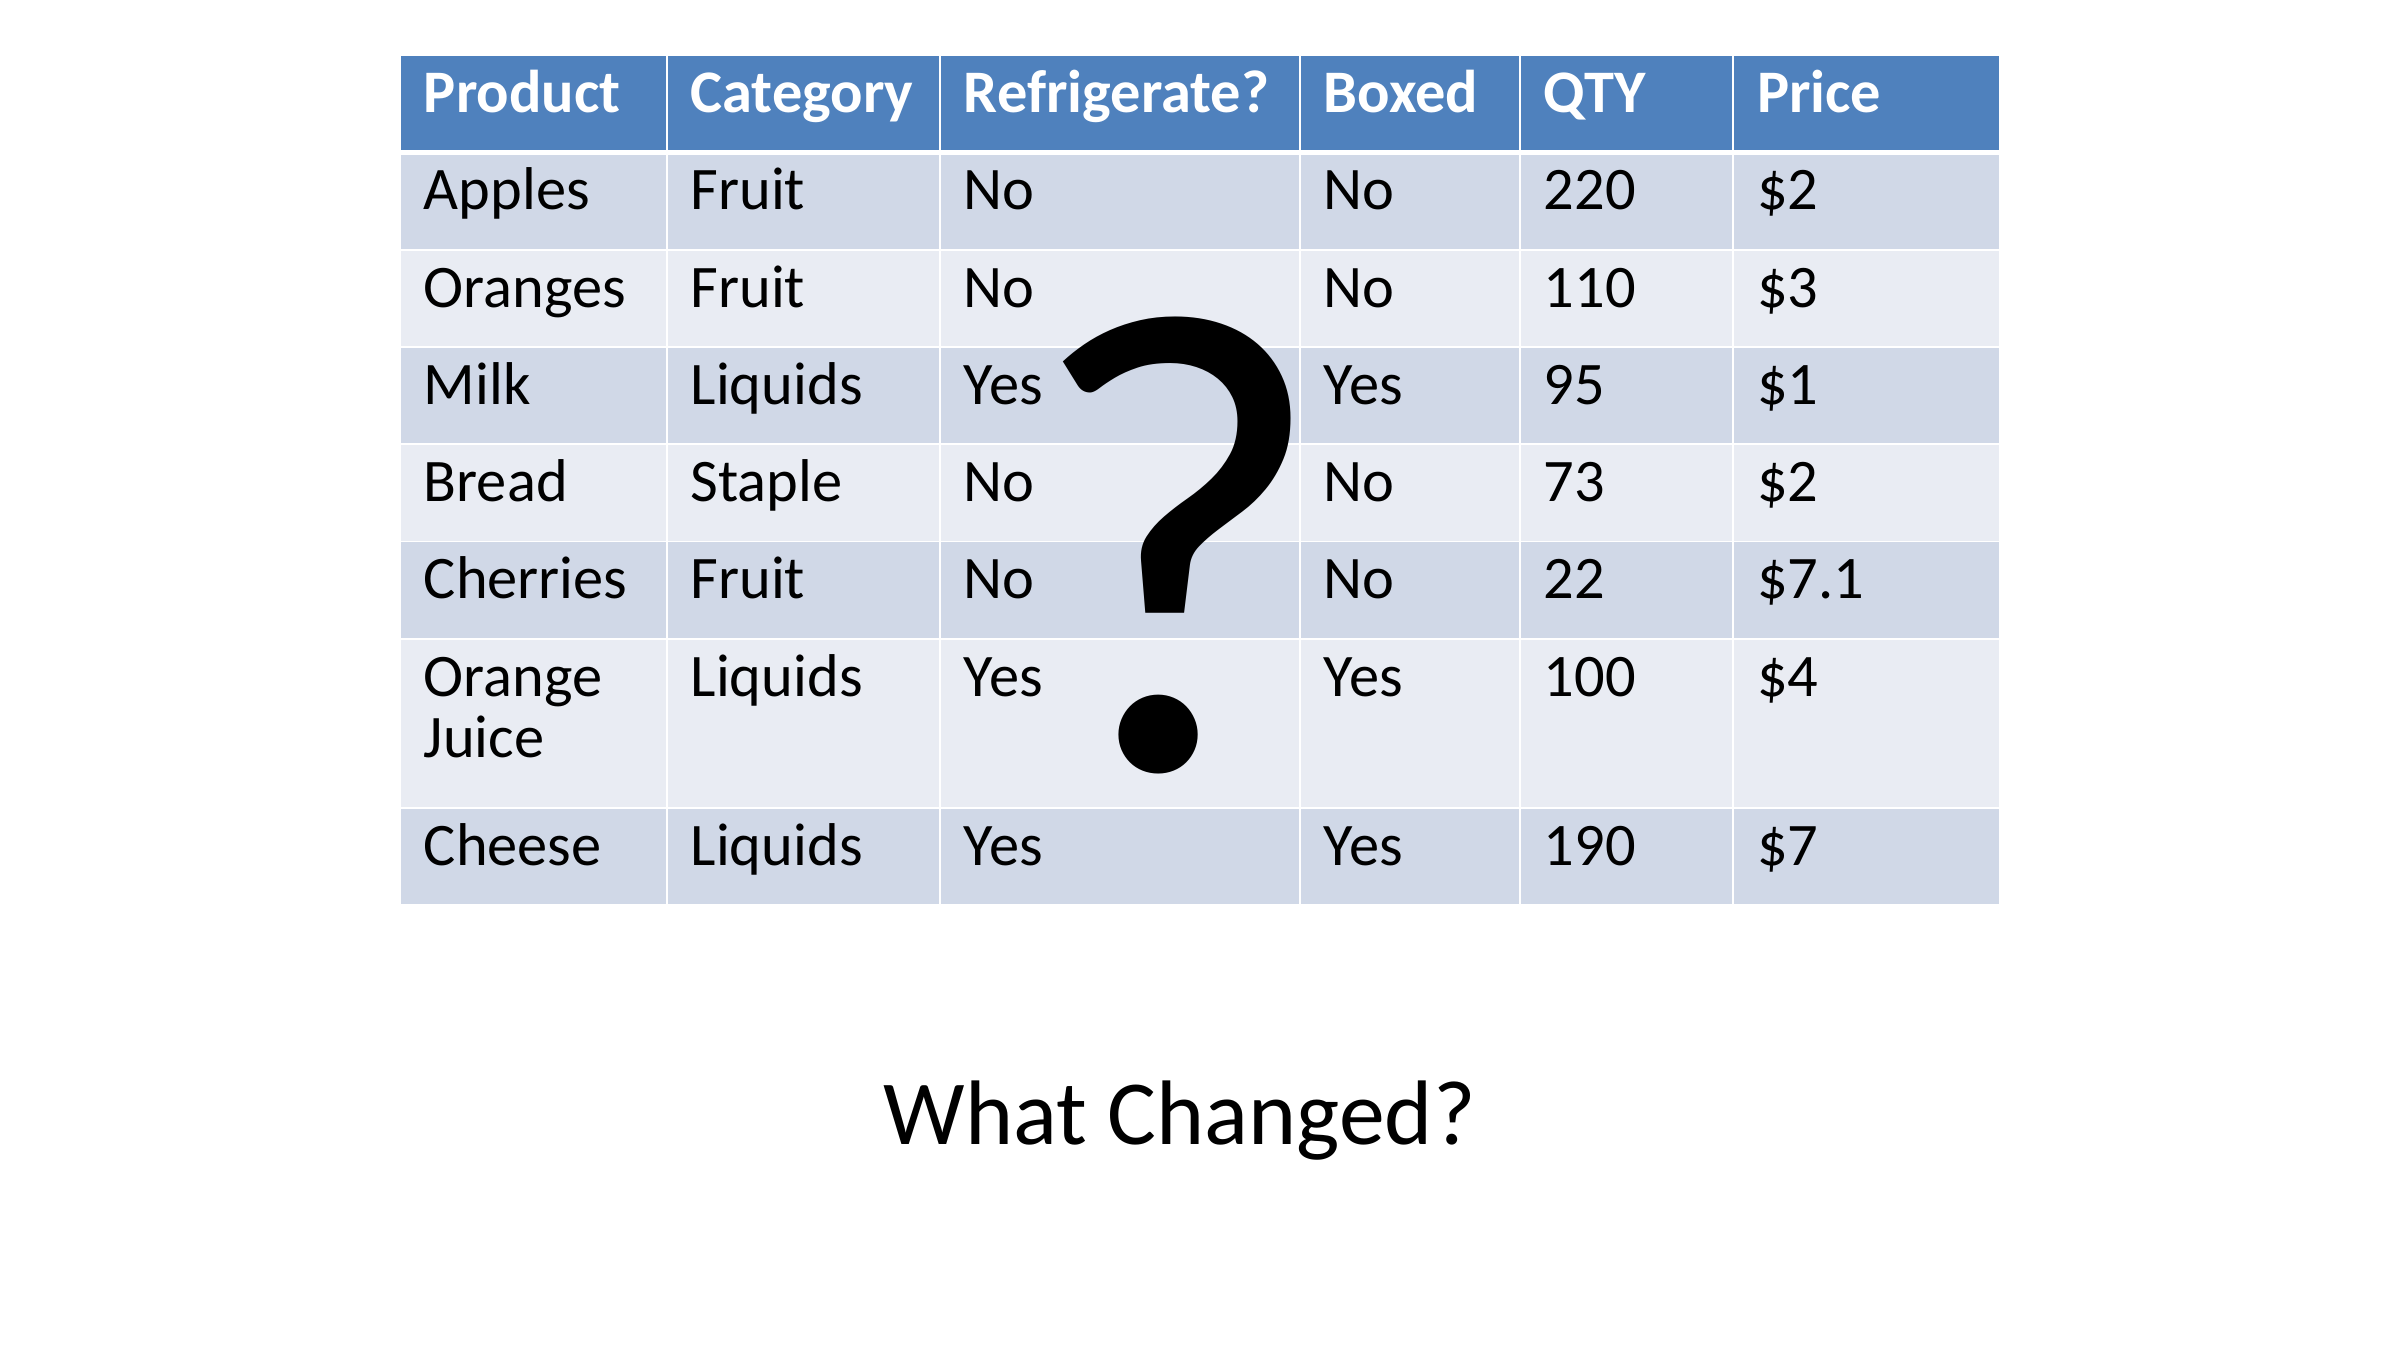

| Product | Category | Refrigerate? | Boxed | QTY | Price |
| --- | --- | --- | --- | --- | --- |
| Apples | Fruit | No | No | 230 | $1.5 |
| Oranges | Fruit | No | No | 210 | $5 |
| Milk | Liquids | Yes | Yes | 93 | $2 |
| Bread | Staple | No | No | 105 | $3 |
| Butter | Staple | Yes | Yes | 10 | $10 |
| Orange Juice | Liquids | Yes | Yes | 143 | $4 |
| Cheese | Liquids | Yes | Yes | 150 | $7 |
| Product | Category | Refrigerate? | Boxed | QTY | Price |
| --- | --- | --- | --- | --- | --- |
| Apples | Fruit | No | No | 245 | $2 |
| Oranges | Fruit | No | No | 201 | $4 |
| Milk | Liquids | Yes | Yes | 94 | $2 |
| Bread | Staple | No | No | 102 | $3.5 |
| Butter | Staple | Yes | Yes | 15 | $11 |
| Orange Juice | Liquids | Yes | Yes | 170 | $4 |
| Cheese | Liquids | Yes | Yes | 120 | $5 |
| Product | Category | Refrigerate? | Boxed | QTY | Price |
| --- | --- | --- | --- | --- | --- |
| Apples | Fruit | No | No | 230 | $3 |
| Oranges | Fruit | No | No | 220 | $4 |
| Milk | Liquids | Yes | Yes | 110 | $4 |
| Bread | Staple | No | No | 92 | $2 |
| Butter | Staple | Yes | Yes | 10 | $8 |
| Orange Juice | Liquids | Yes | Yes | 160 | $3 |
| Cheese | Liquids | Yes | Yes | 150 | $7 |
| Product | Category | Refrigerate? | Boxed | QTY | Price |
| --- | --- | --- | --- | --- | --- |
| Apples | Fruit | No | No | 220 | $2 |
| Oranges | Fruit | No | No | 110 | $3 |
| Milk | Liquids | Yes | Yes | 95 | $1 |
| Bread | Staple | No | No | 73 | $2 |
| Cherries | Fruit | No | No | 22 | $7.1 |
| Orange Juice | Liquids | Yes | Yes | 100 | $4 |
| Cheese | Liquids | Yes | Yes | 190 | $7 |
?
What Changed?